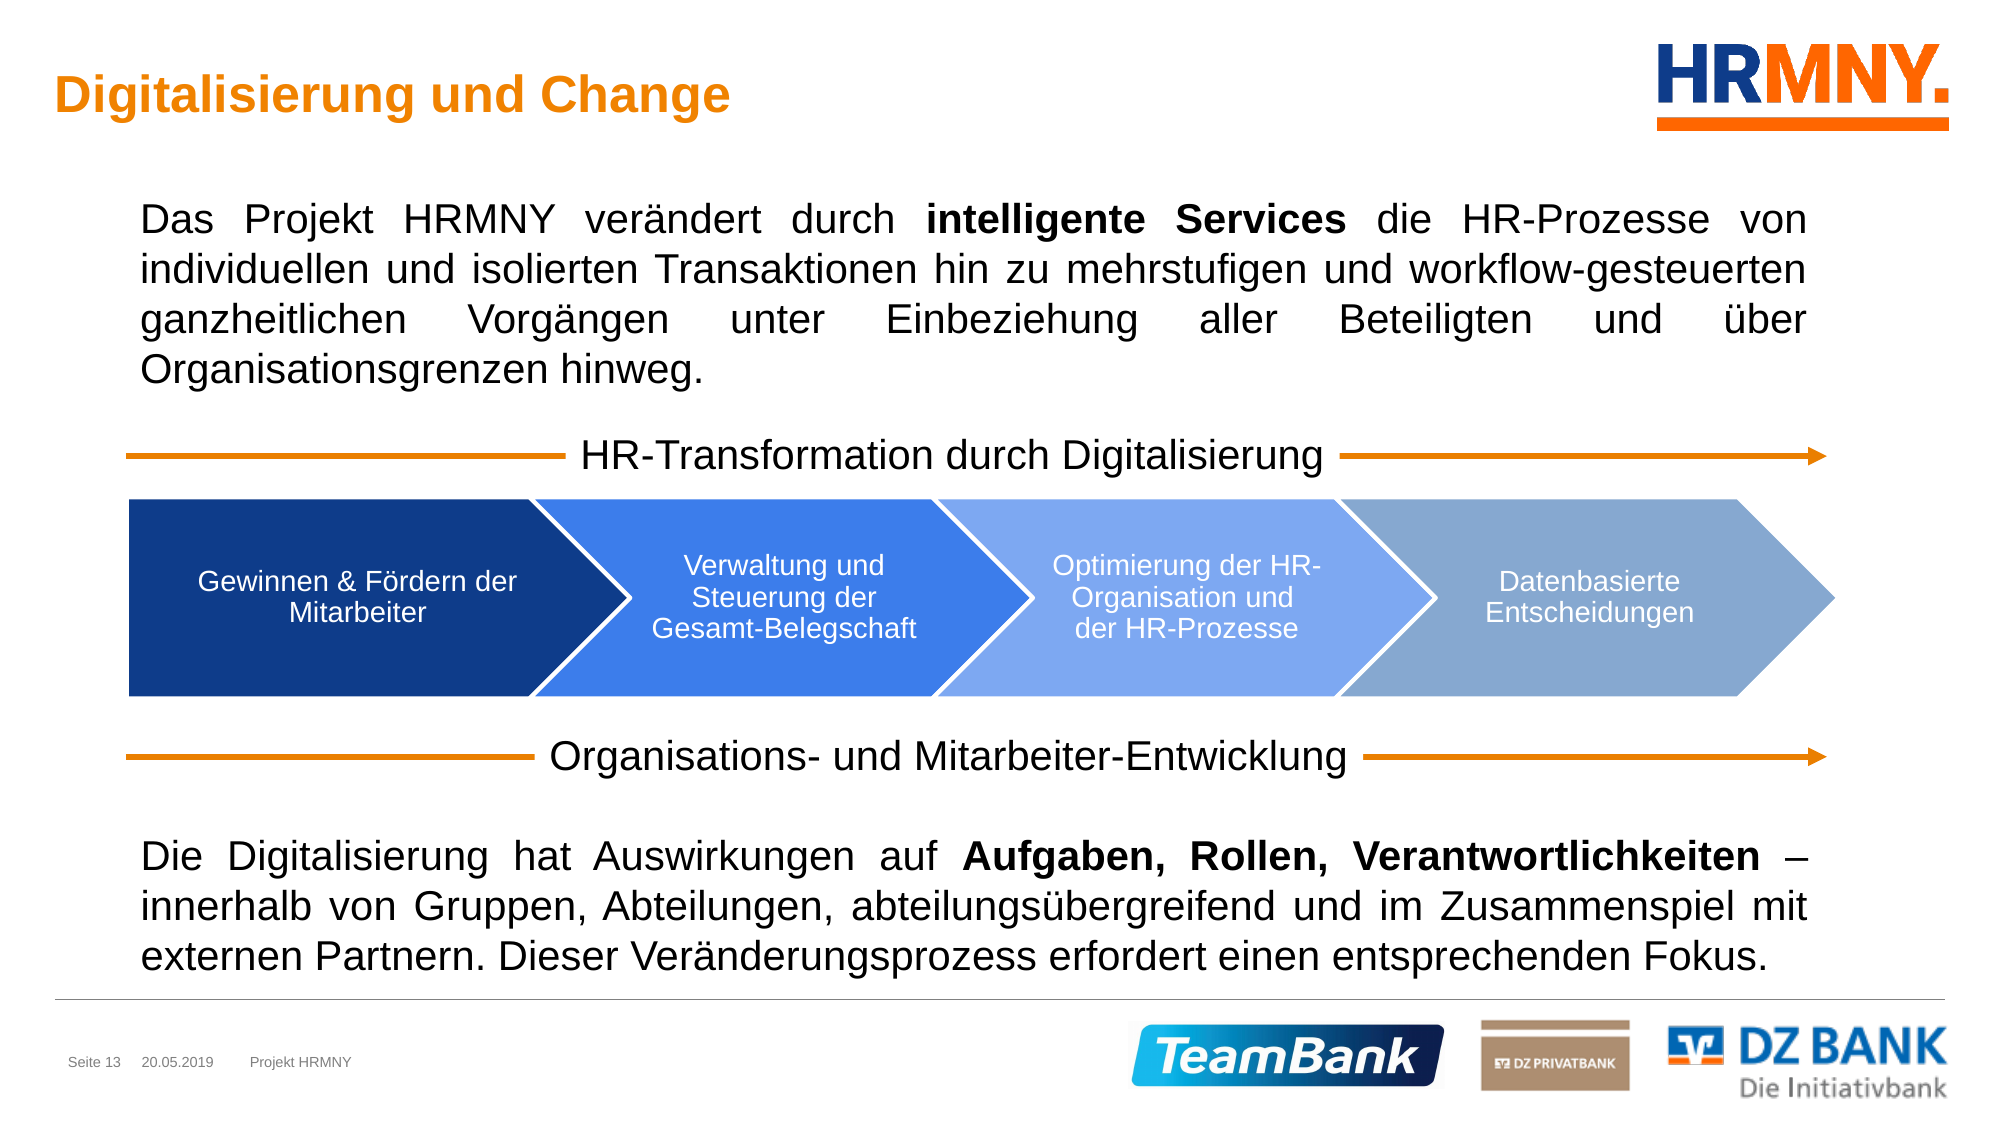

# Digitalisierung und Change
Gewinnen & Fördern der Mitarbeiter
Verwaltung und Steuerung der Gesamt-Belegschaft
Optimierung der HR-Organisation und
der HR-Prozesse
Datenbasierte Entscheidungen
Das Projekt HRMNY verändert durch intelligente Services die HR-Prozesse von individuellen und isolierten Transaktionen hin zu mehrstufigen und workflow-gesteuerten ganzheitlichen Vorgängen unter Einbeziehung aller Beteiligten und über Organisationsgrenzen hinweg.
HR-Transformation durch Digitalisierung
Organisations- und Mitarbeiter-Entwicklung
Die Digitalisierung hat Auswirkungen auf Aufgaben, Rollen, Verantwortlichkeiten – innerhalb von Gruppen, Abteilungen, abteilungsübergreifend und im Zusammenspiel mit externen Partnern. Dieser Veränderungsprozess erfordert einen entsprechenden Fokus.
Seite 13
20.05.2019
Projekt HRMNY